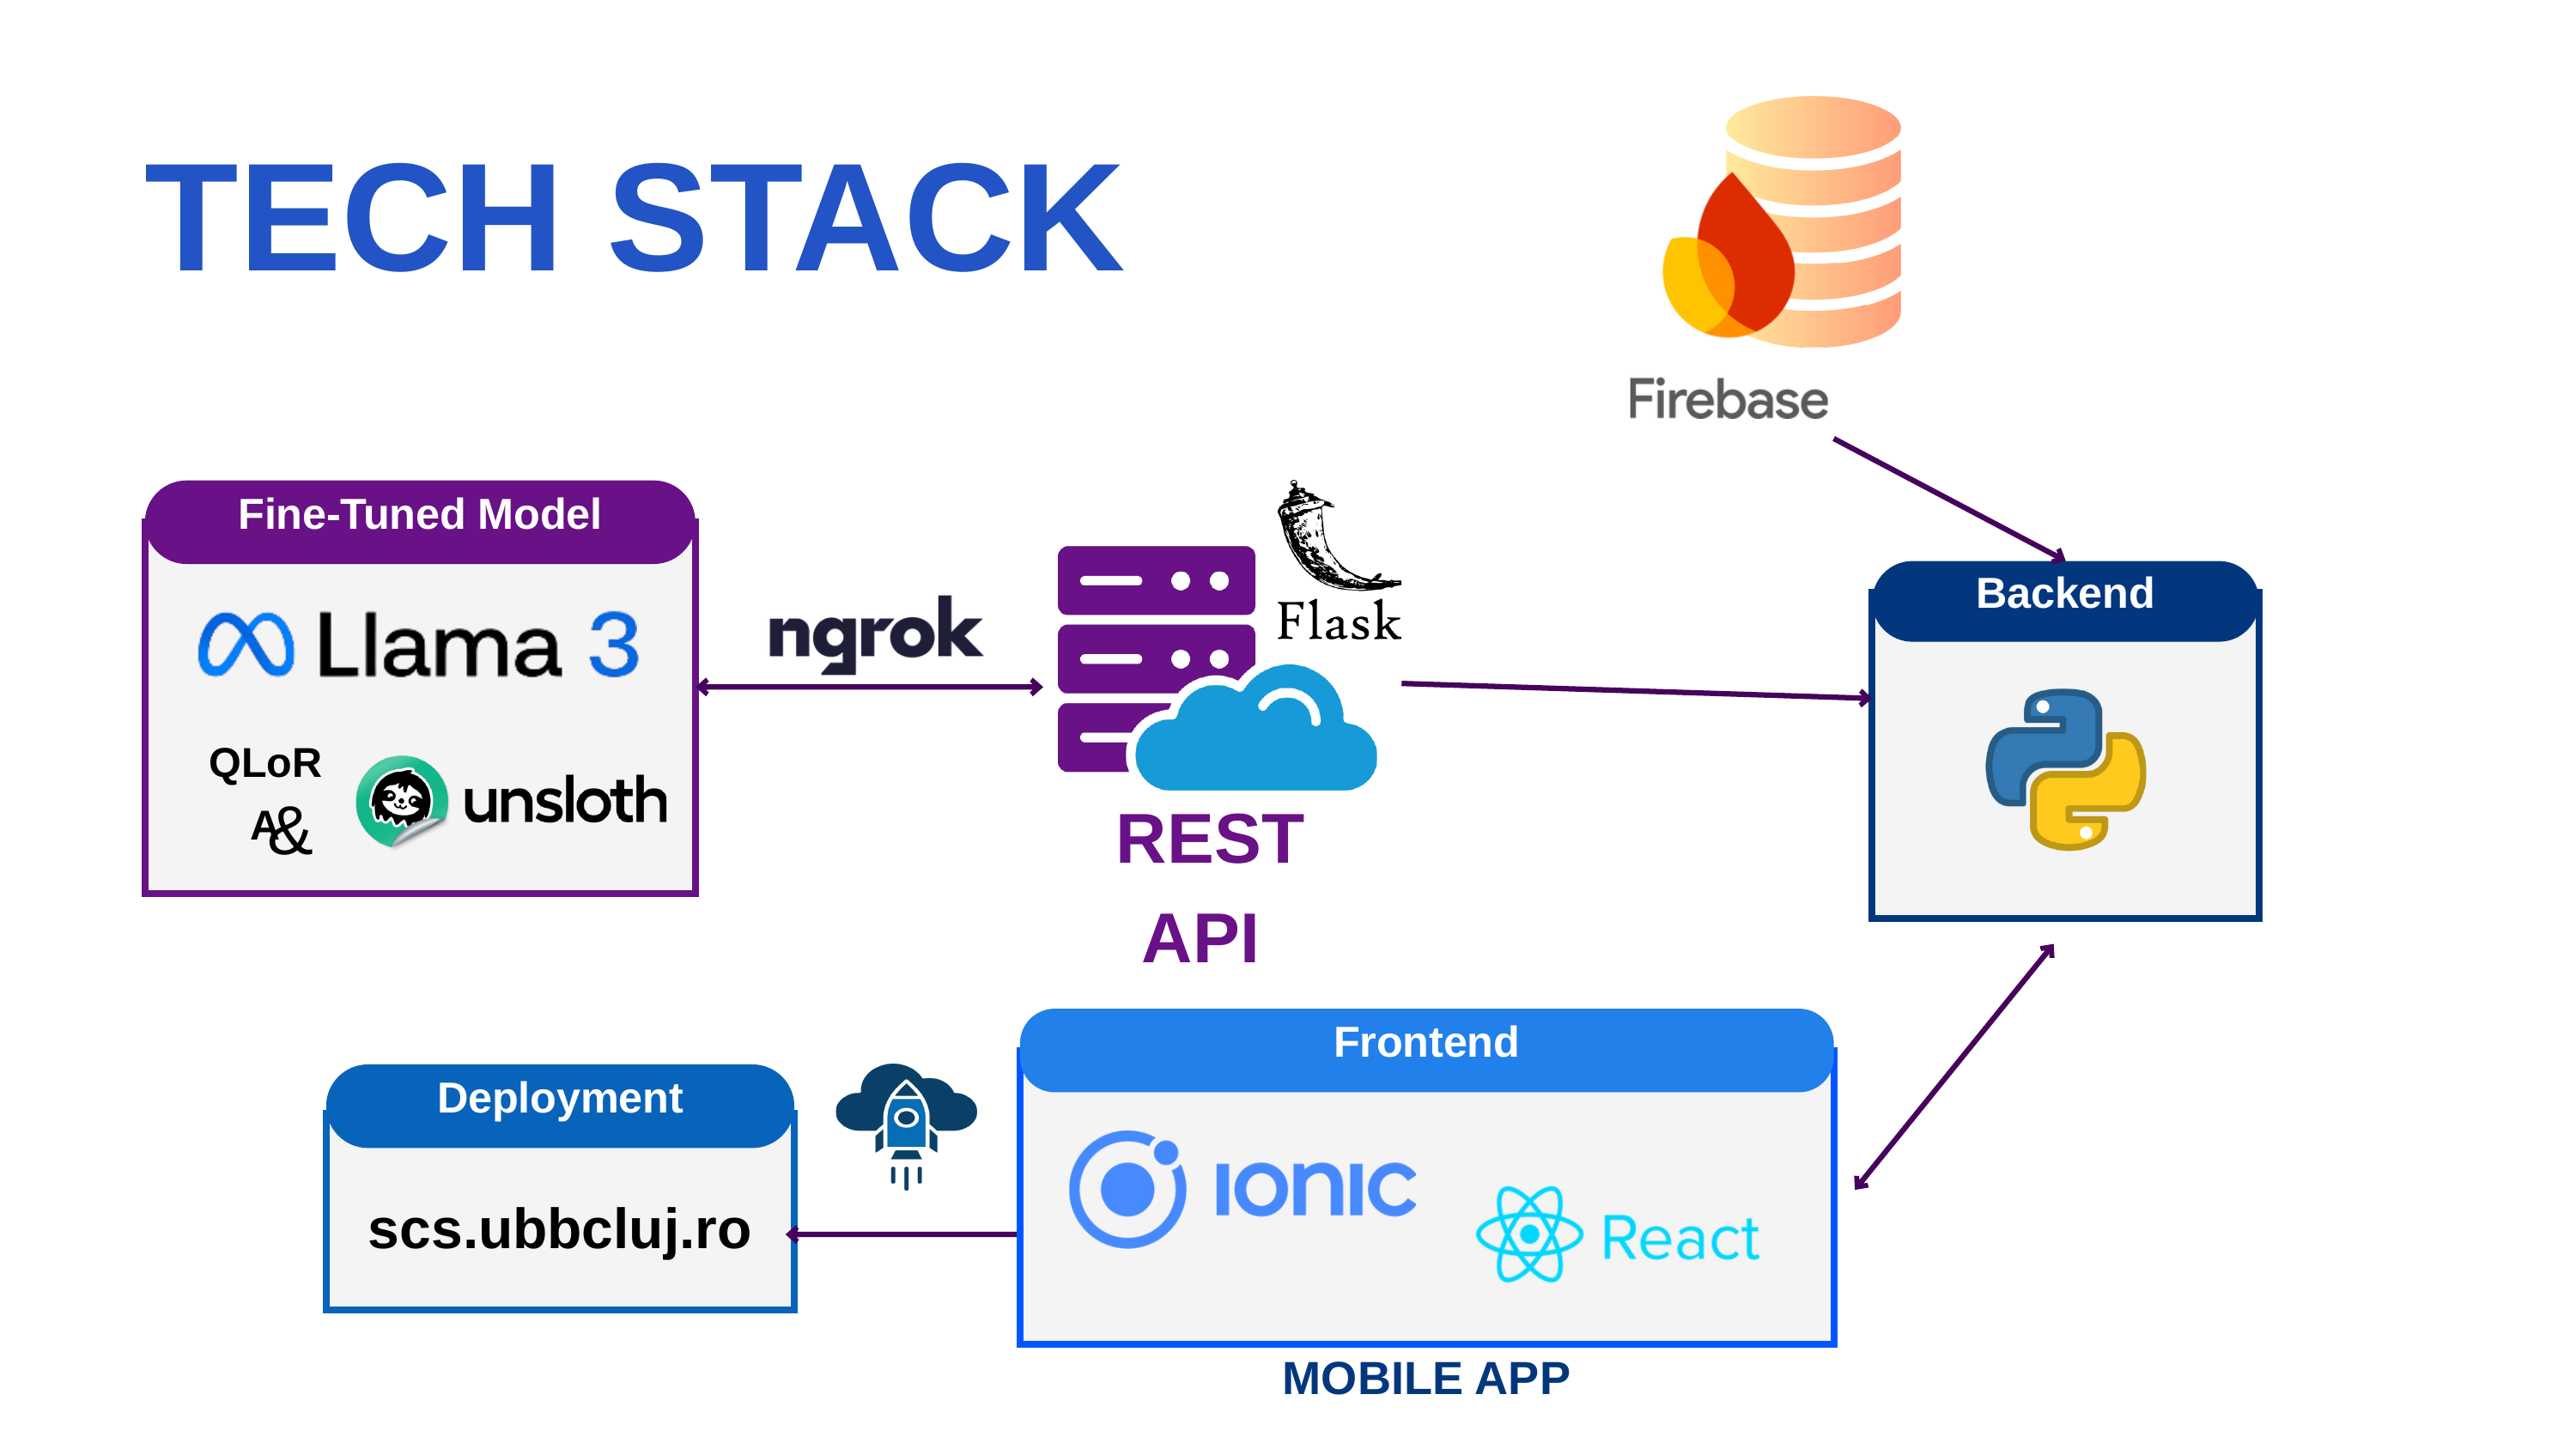

TECH STACK

Fine-Tuned Model

QLoRA

&

Backend

REST API

Frontend

Deployment

scs.ubbcluj.ro

MOBILE APP